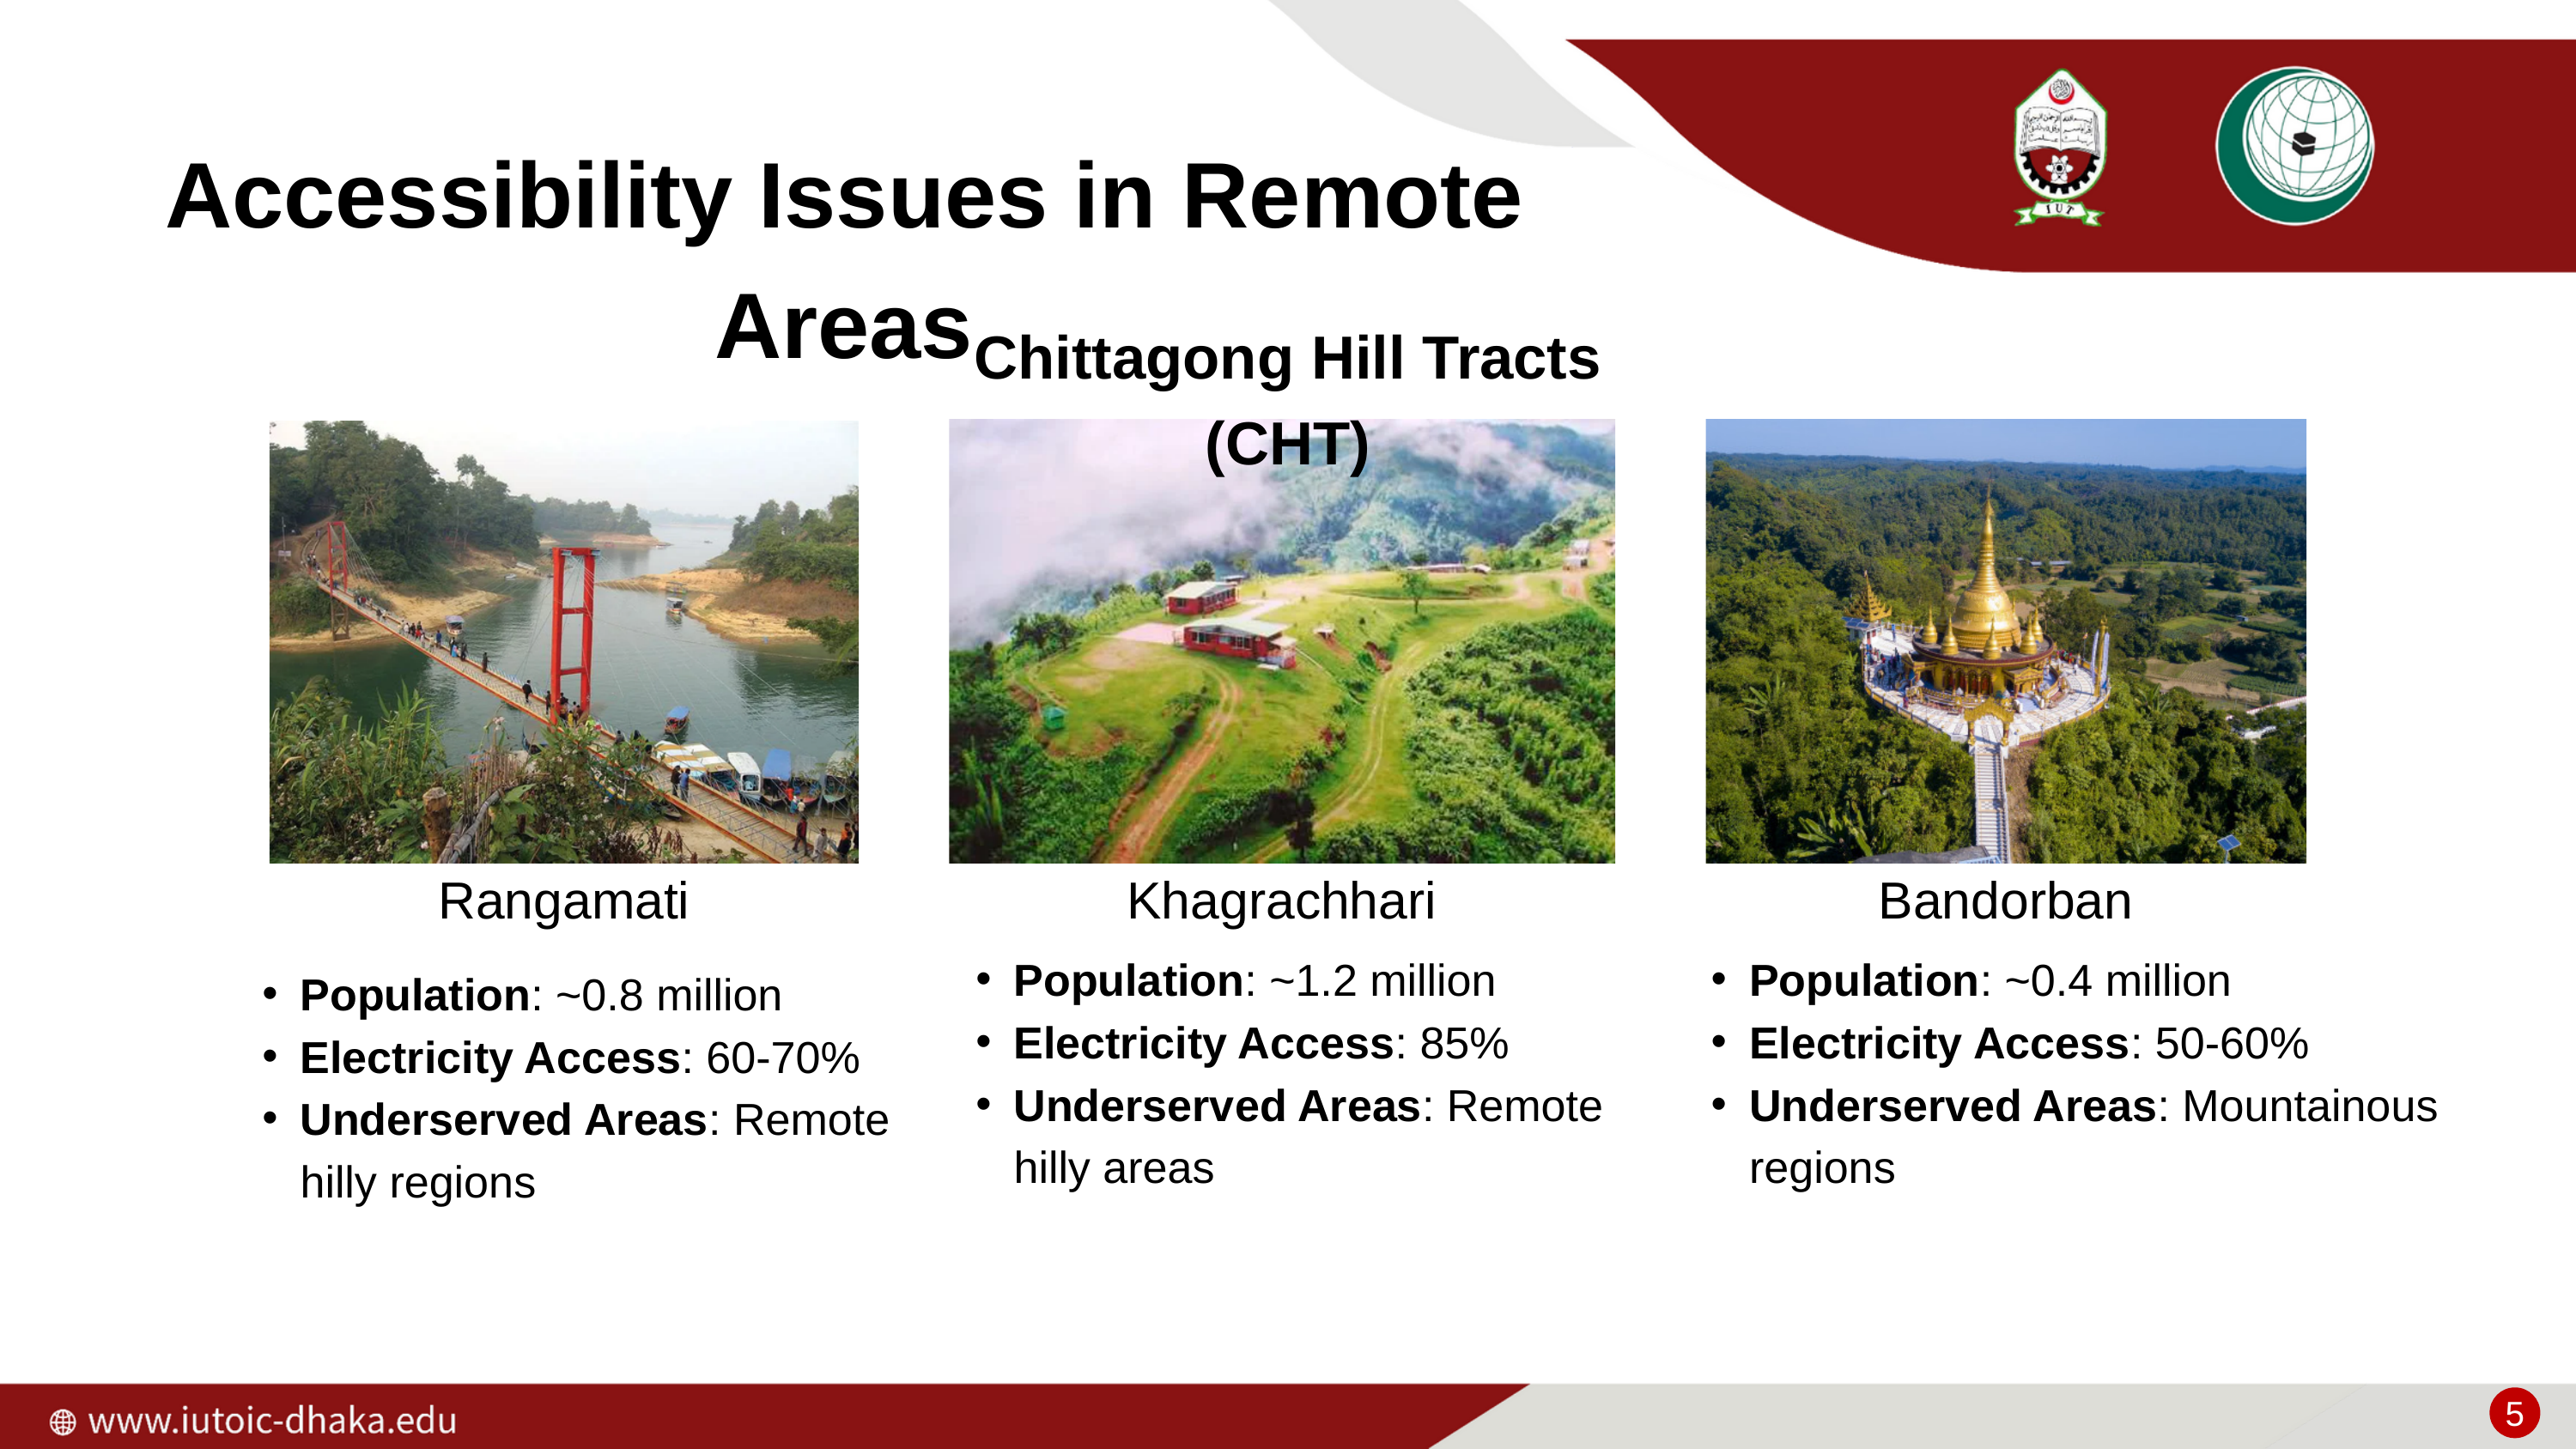

Accessibility Issues in Remote Areas
Chittagong Hill Tracts (CHT)

Rangamati
Khagrachhari
Bandorban
Population: ~1.2 million
Electricity Access: 85%
Underserved Areas: Remote hilly areas

Population: ~0.4 million
Electricity Access: 50-60%
Underserved Areas: Mountainous regions
Population: ~0.8 million
Electricity Access: 60-70%
Underserved Areas: Remote hilly regions

5